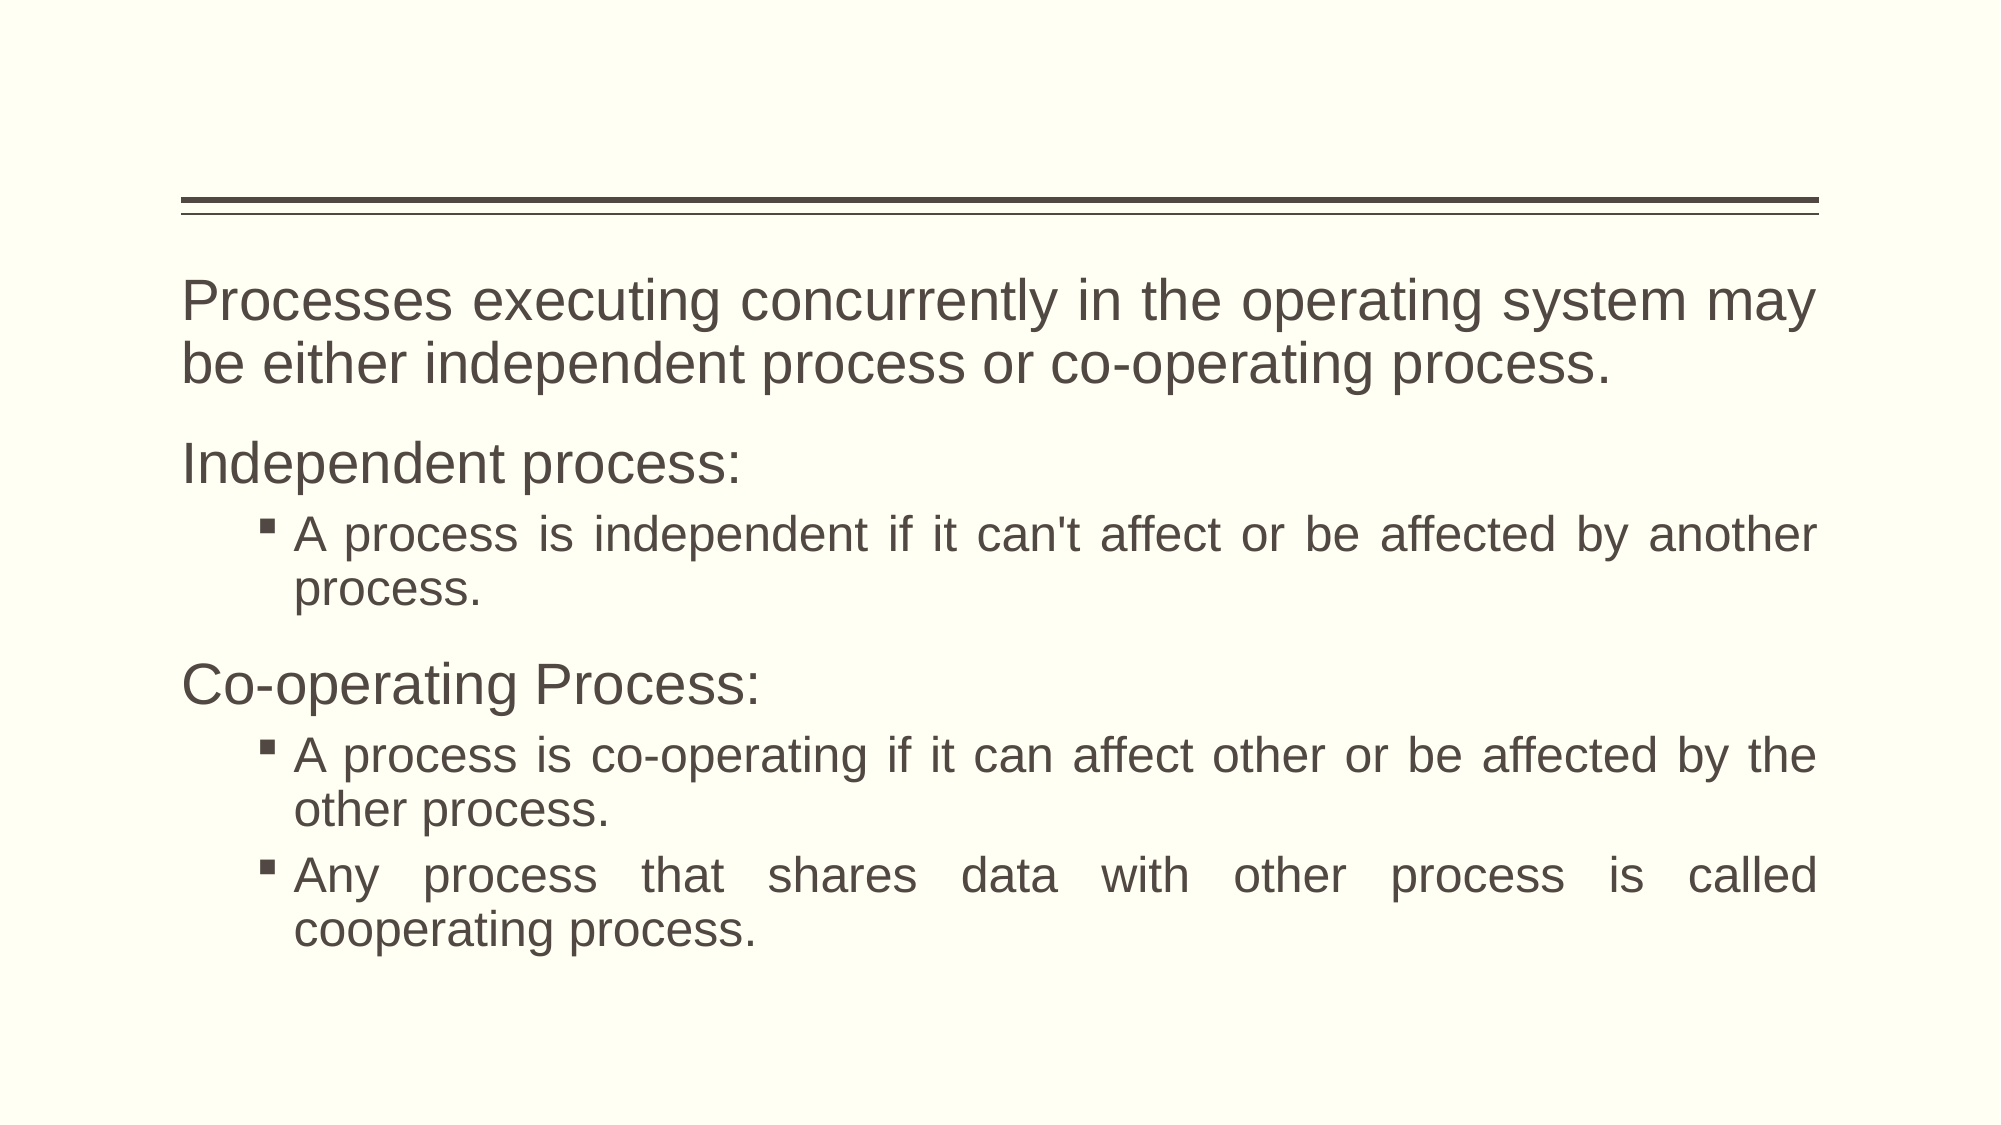

#
Processes executing concurrently in the operating system may be either independent process or co-operating process.
Independent process:
A process is independent if it can't affect or be affected by another process.
Co-operating Process:
A process is co-operating if it can affect other or be affected by the other process.
Any process that shares data with other process is called cooperating process.